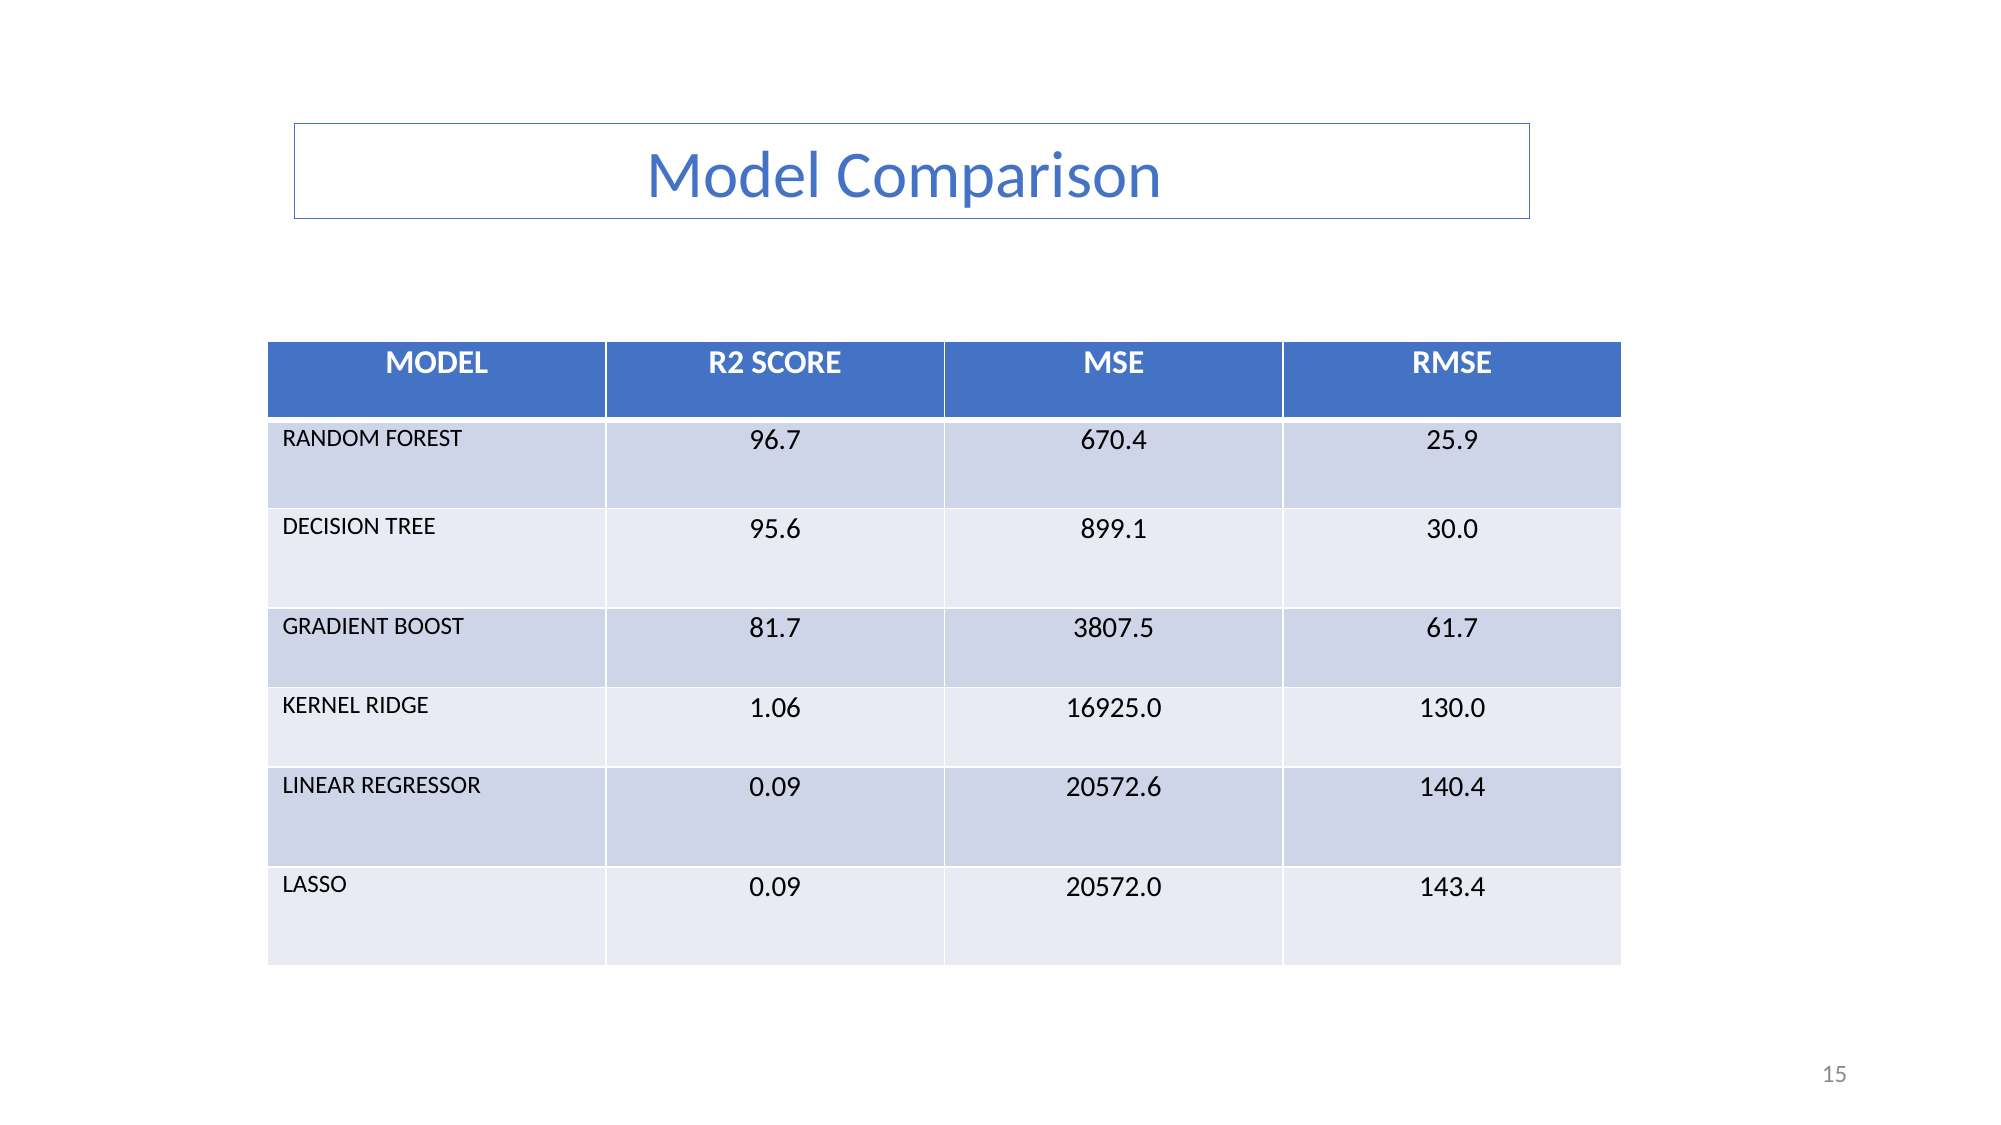

Model Comparison
| MODEL | R2 SCORE | MSE | RMSE |
| --- | --- | --- | --- |
| RANDOM FOREST | 96.7 | 670.4 | 25.9 |
| DECISION TREE | 95.6 | 899.1 | 30.0 |
| GRADIENT BOOST | 81.7 | 3807.5 | 61.7 |
| KERNEL RIDGE | 1.06 | 16925.0 | 130.0 |
| LINEAR REGRESSOR | 0.09 | 20572.6 | 140.4 |
| LASSO | 0.09 | 20572.0 | 143.4 |
15